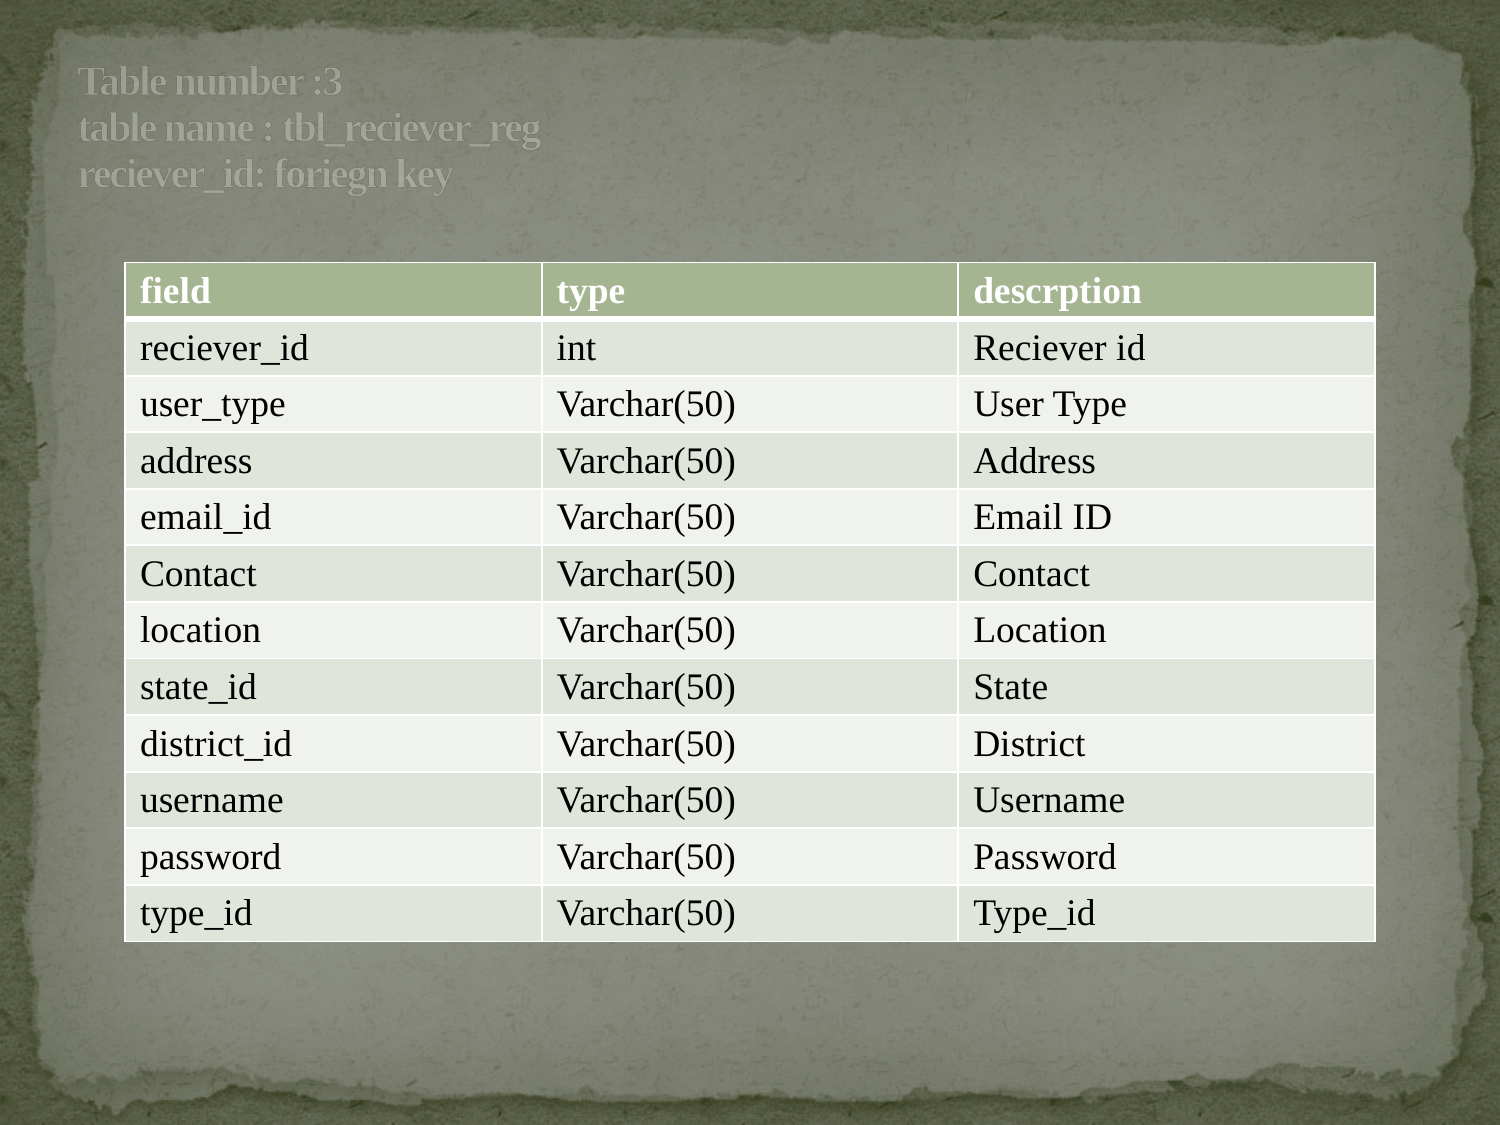

# Table number :3 table name : tbl_reciever_reg reciever_id: foriegn key
| field | type | descrption |
| --- | --- | --- |
| reciever\_id | int | Reciever id |
| user\_type | Varchar(50) | User Type |
| address | Varchar(50) | Address |
| email\_id | Varchar(50) | Email ID |
| Contact | Varchar(50) | Contact |
| location | Varchar(50) | Location |
| state\_id | Varchar(50) | State |
| district\_id | Varchar(50) | District |
| username | Varchar(50) | Username |
| password | Varchar(50) | Password |
| type\_id | Varchar(50) | Type\_id |